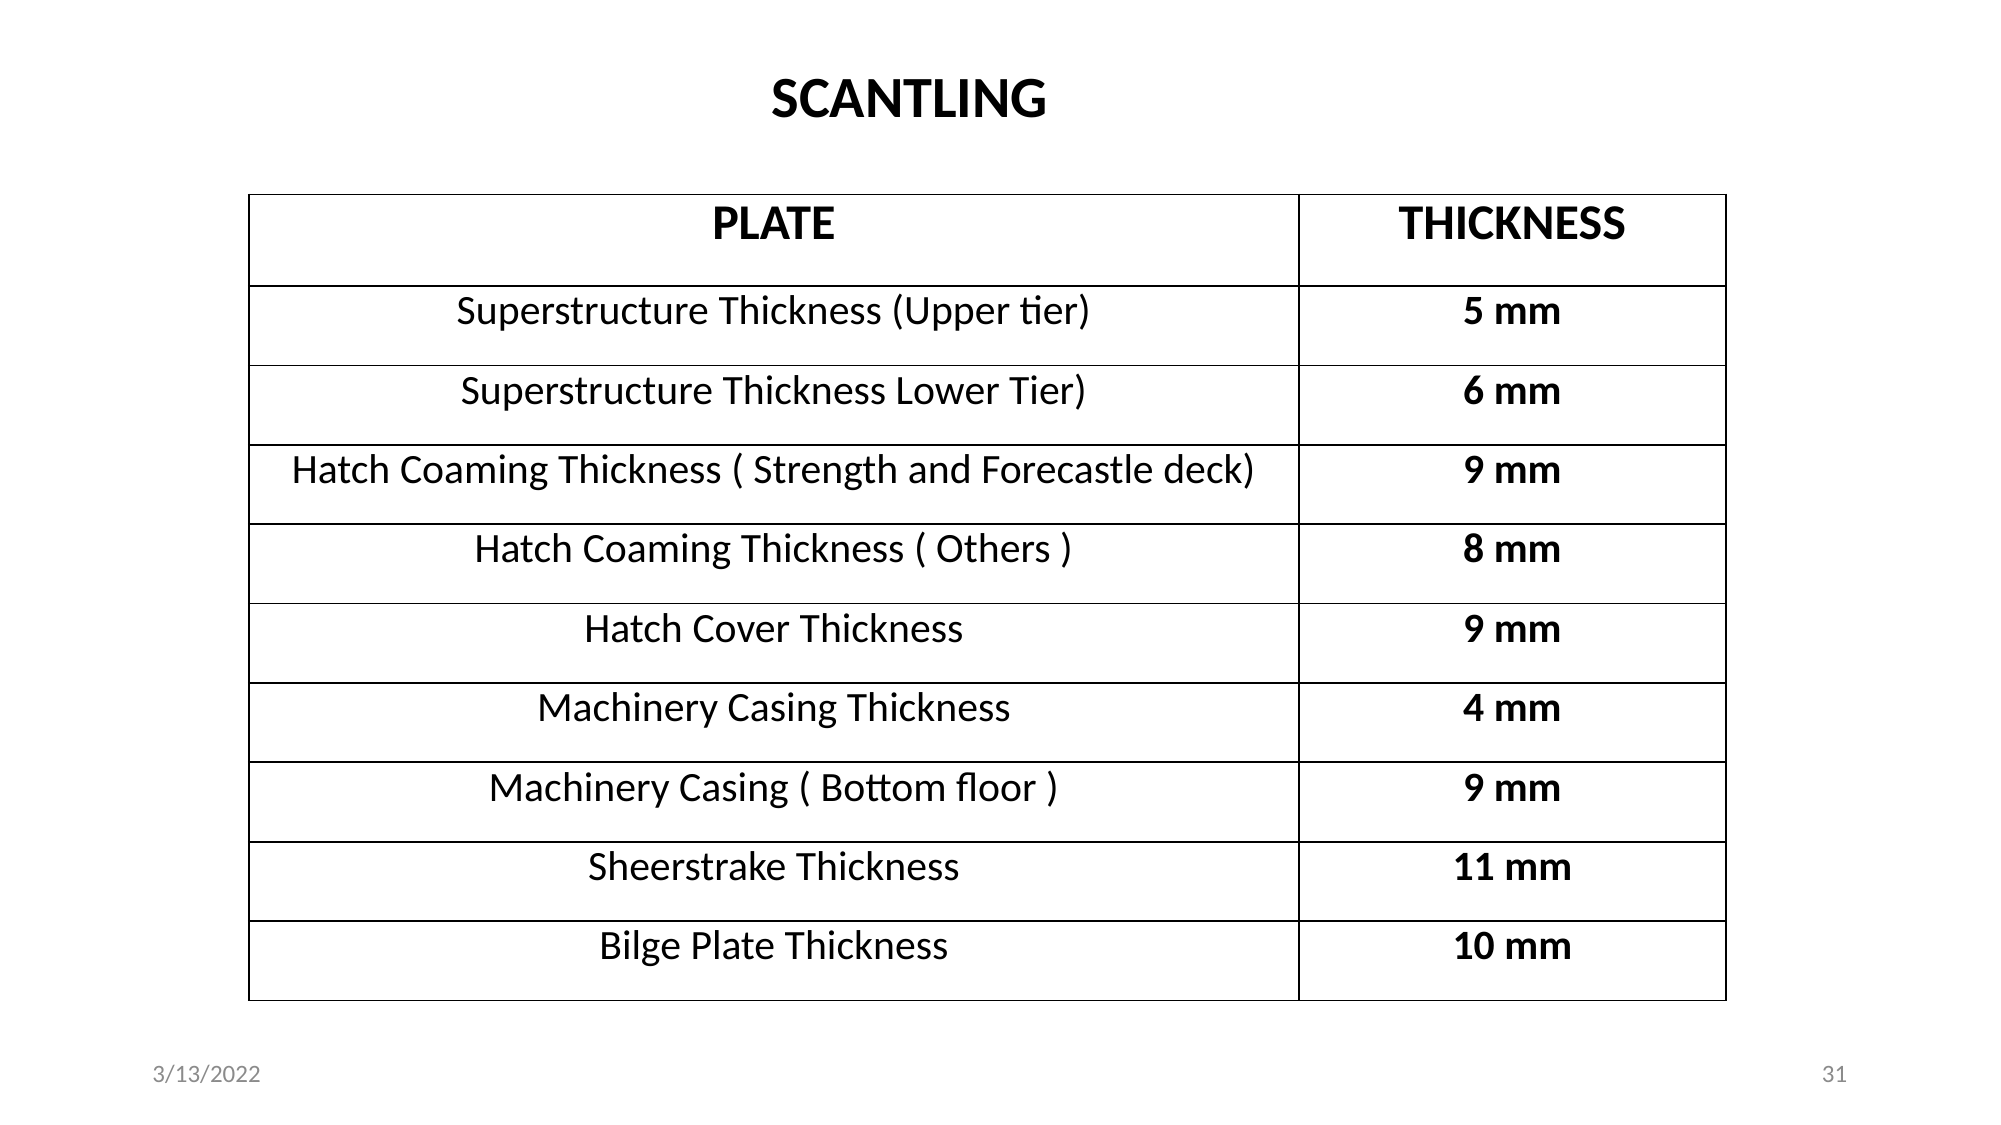

SCANTLING
| PLATE | THICKNESS |
| --- | --- |
| Superstructure Thickness (Upper tier) | 5 mm |
| Superstructure Thickness Lower Tier) | 6 mm |
| Hatch Coaming Thickness ( Strength and Forecastle deck) | 9 mm |
| Hatch Coaming Thickness ( Others ) | 8 mm |
| Hatch Cover Thickness | 9 mm |
| Machinery Casing Thickness | 4 mm |
| Machinery Casing ( Bottom floor ) | 9 mm |
| Sheerstrake Thickness | 11 mm |
| Bilge Plate Thickness | 10 mm |
3/13/2022
31